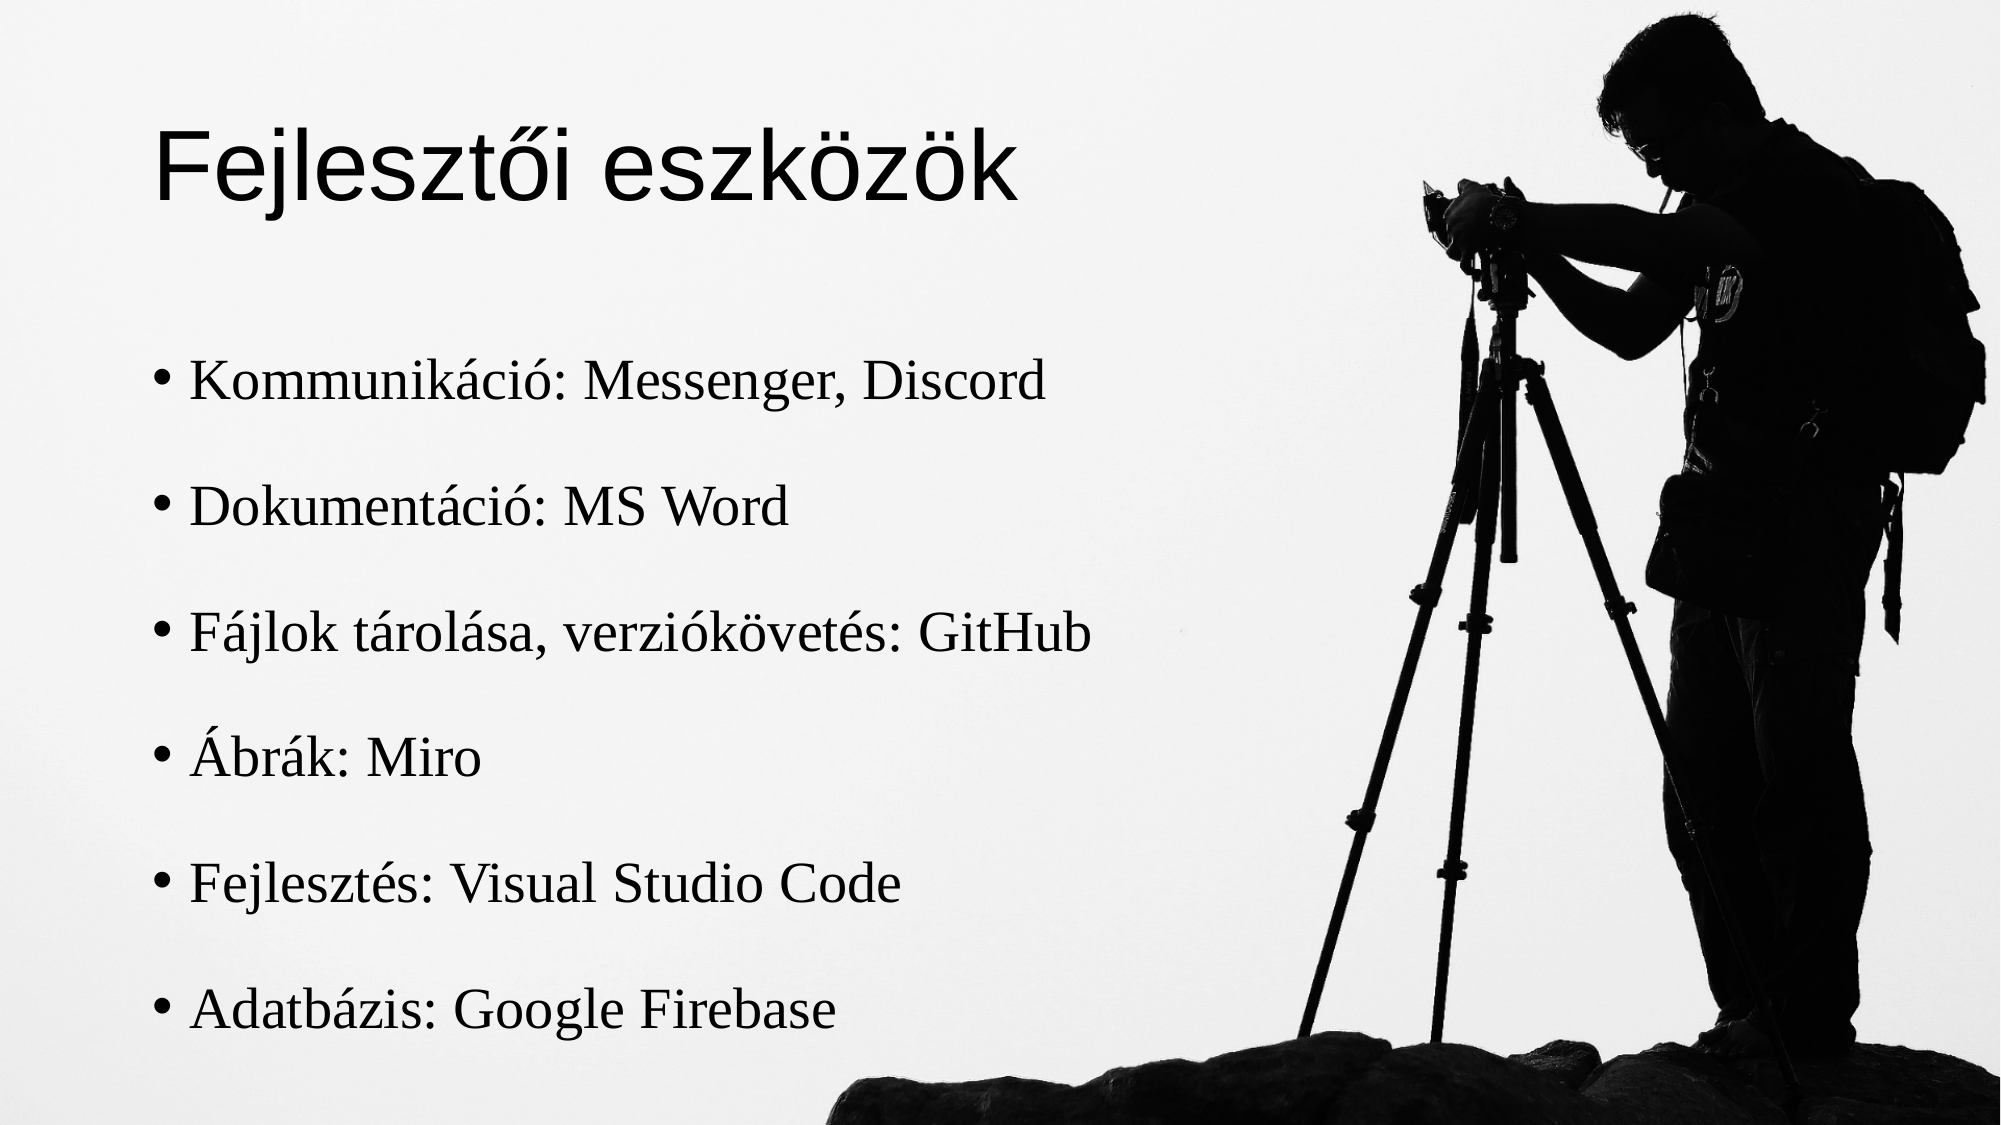

# Fejlesztői eszközök
Kommunikáció: Messenger, Discord
Dokumentáció: MS Word
Fájlok tárolása, verziókövetés: GitHub
Ábrák: Miro
Fejlesztés: Visual Studio Code
Adatbázis: Google Firebase